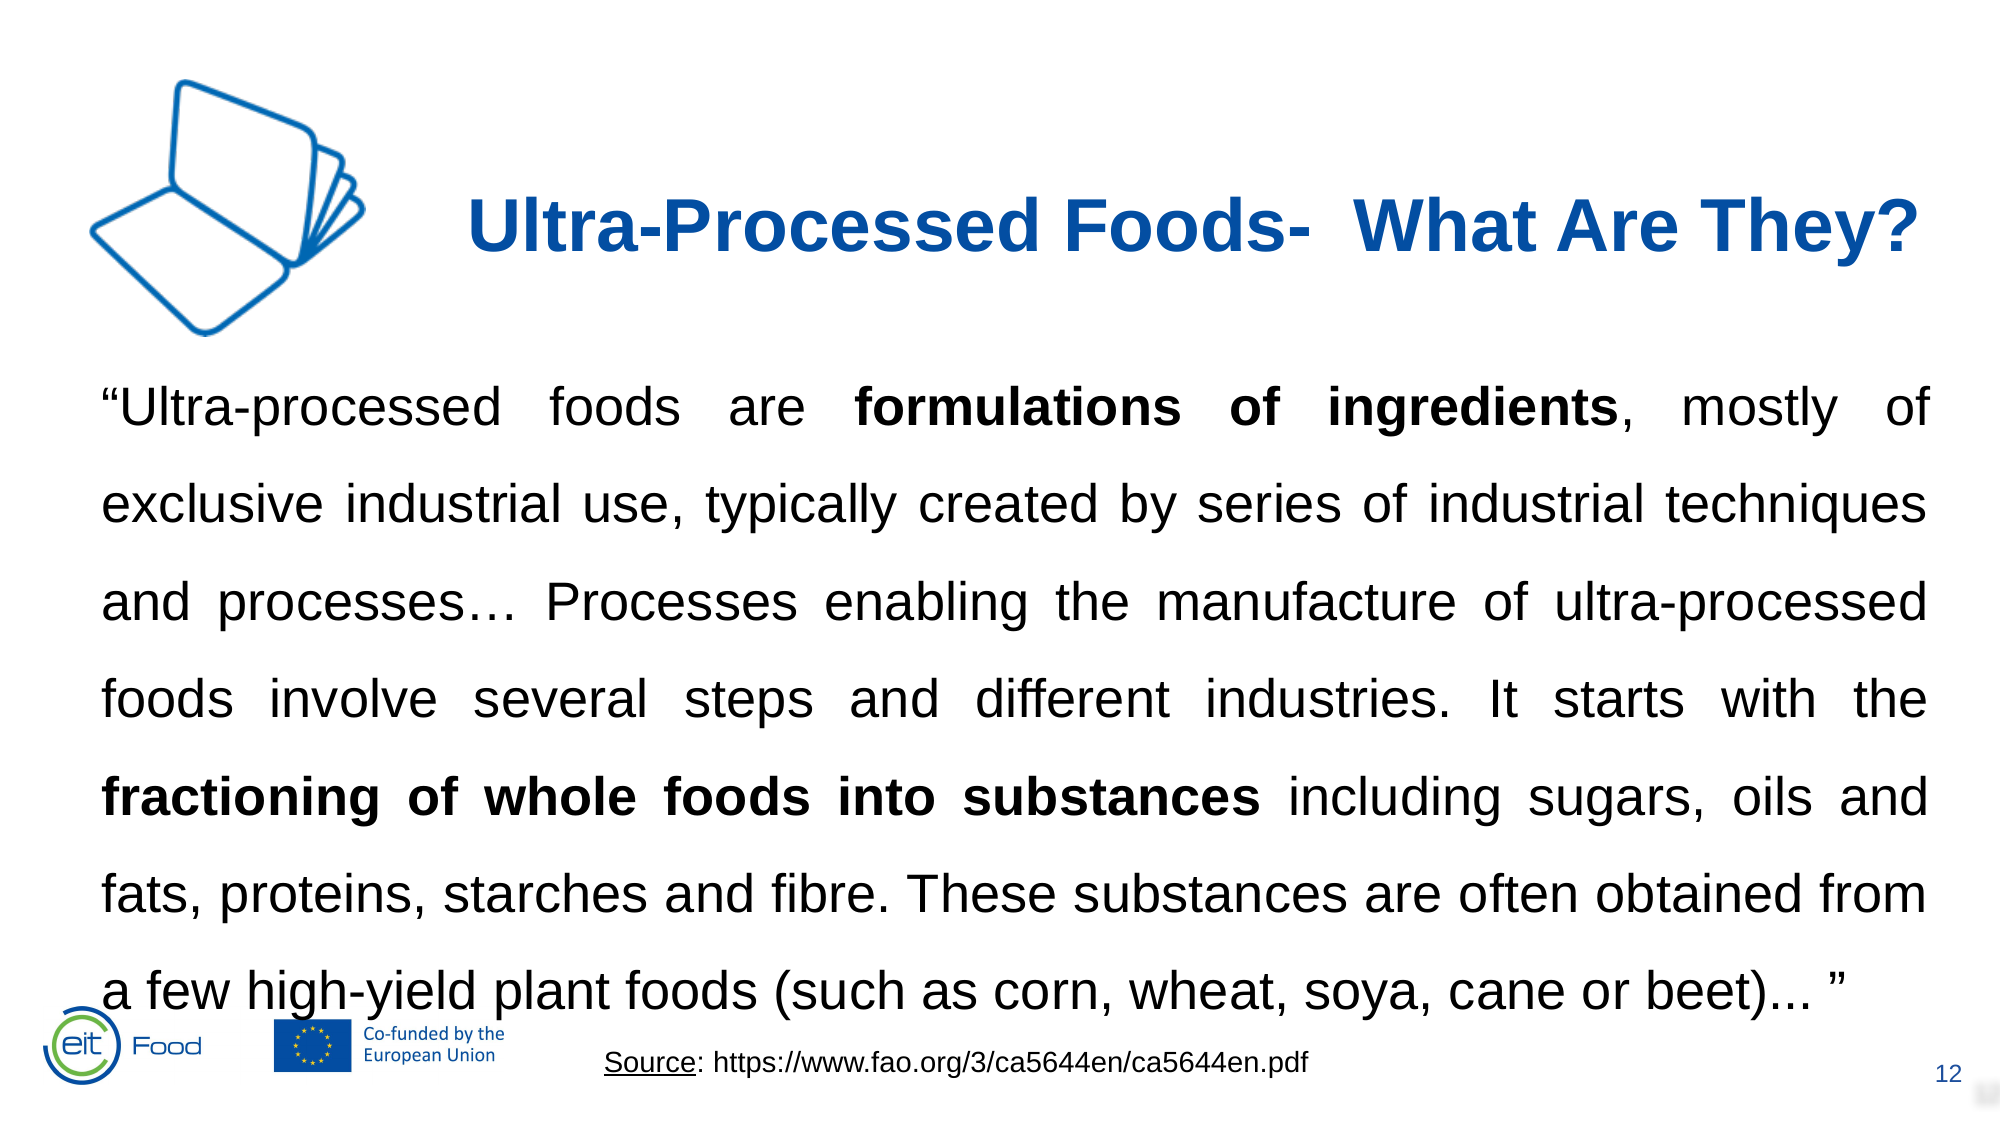

Ultra-Processed Foods-  What Are They?
“Ultra-processed foods are formulations of ingredients, mostly of exclusive industrial use, typically created by series of industrial techniques and processes… Processes enabling the manufacture of ultra-processed foods involve several steps and different industries. It starts with the fractioning of whole foods into substances including sugars, oils and fats, proteins, starches and fibre. These substances are often obtained from a few high-yield plant foods (such as corn, wheat, soya, cane or beet)... ”
Source: https://www.fao.org/3/ca5644en/ca5644en.pdf
12